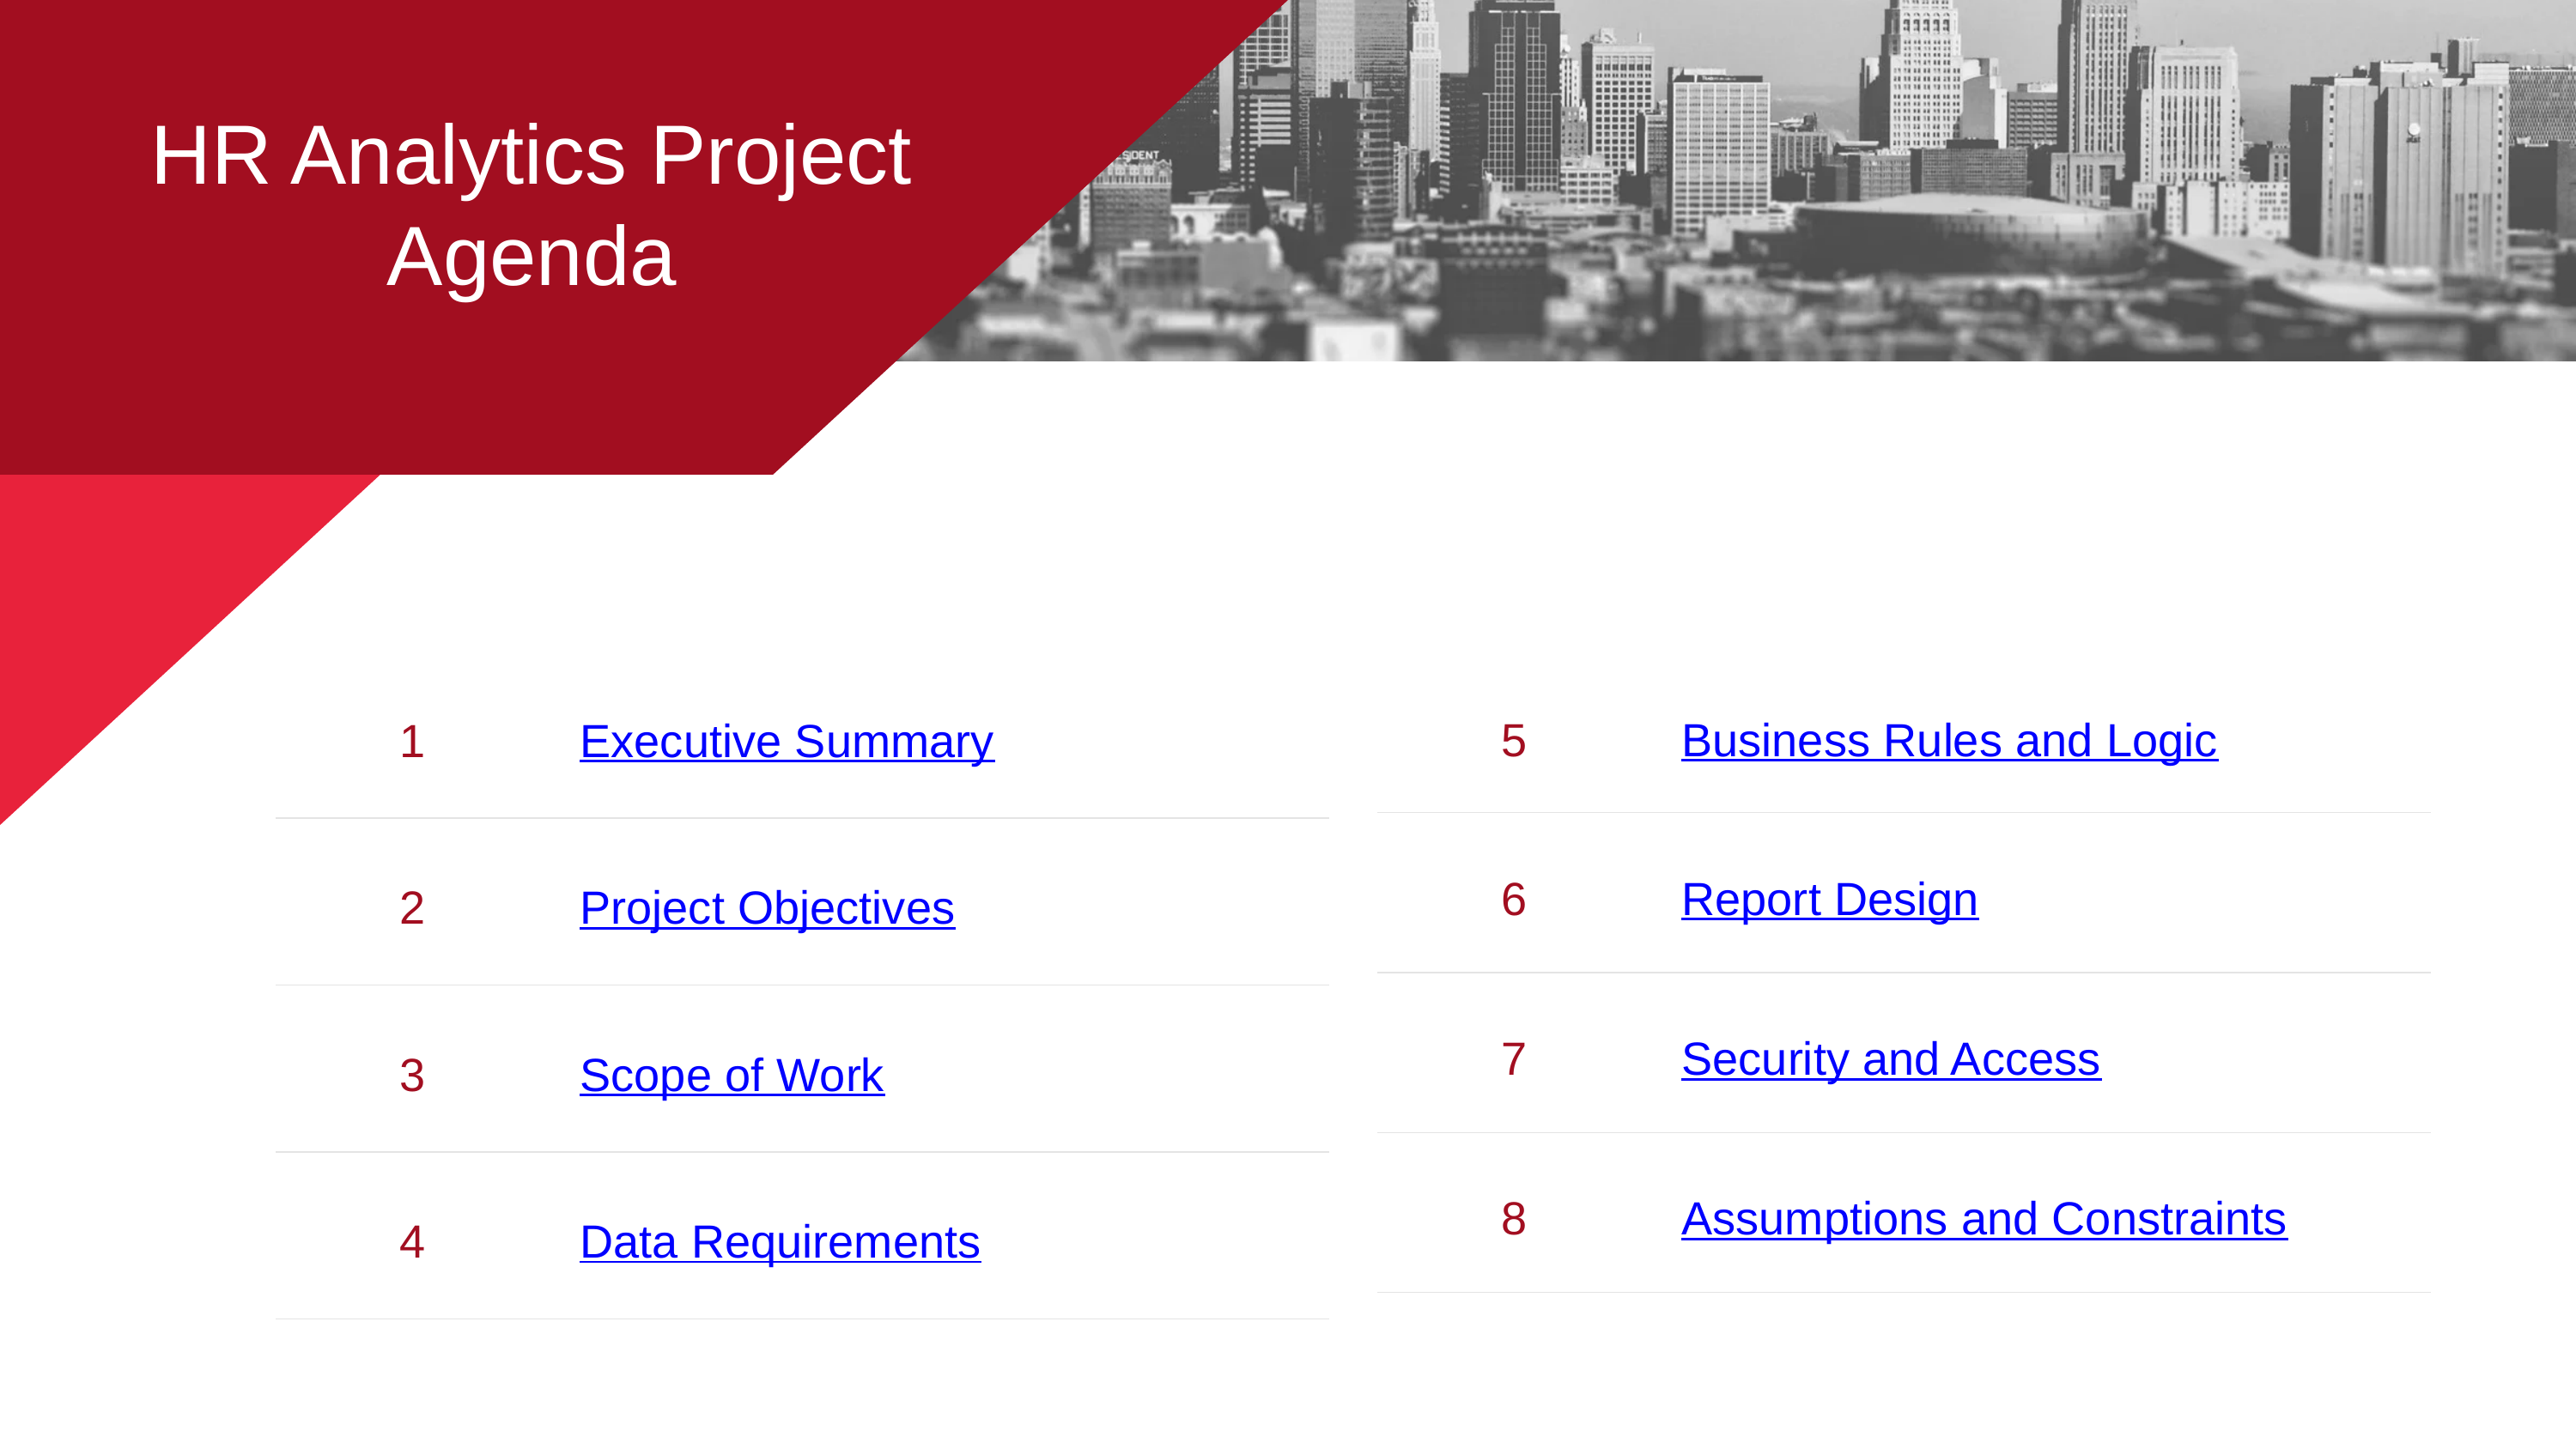

HR Analytics Project
Agenda

| 1 | Executive Summary |
| --- | --- |
| 2 | Project Objectives |
| 3 | Scope of Work |
| 4 | Data Requirements |
|  |  |
| 5 | Business Rules and Logic |
| --- | --- |
| 6 | Report Design |
| 7 | Security and Access |
| 8 | Assumptions and Constraints |
|  |  |